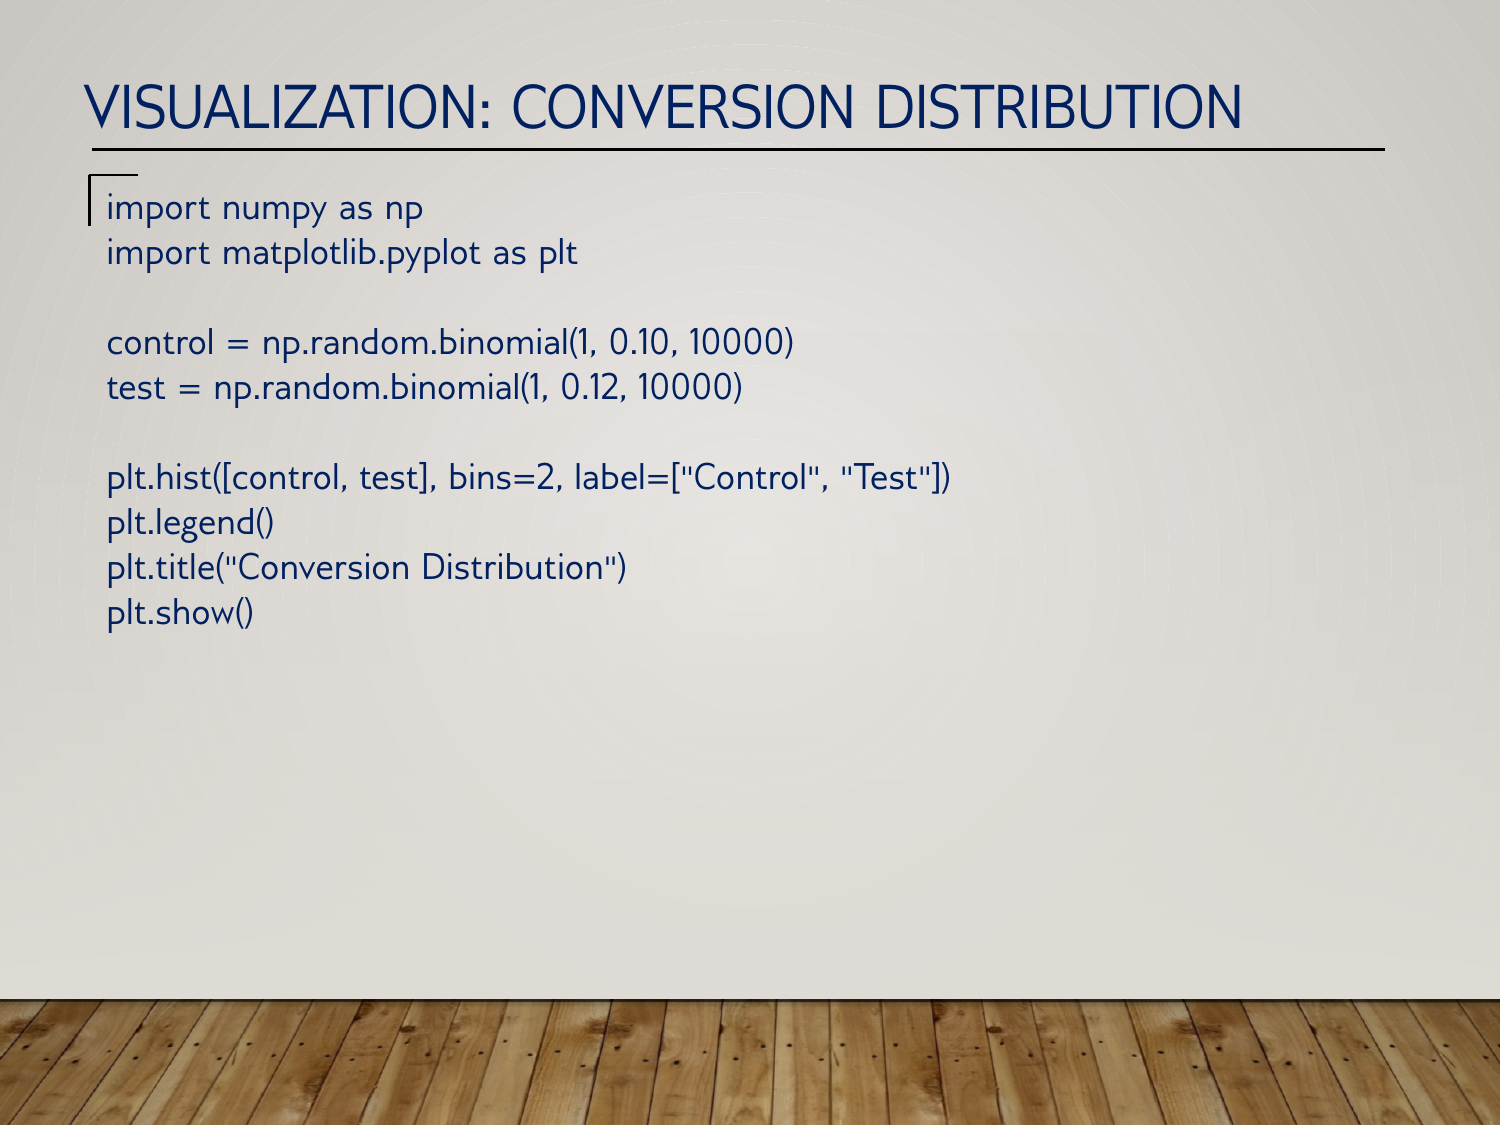

Visualization: Conversion Distribution
import numpy as np
import matplotlib.pyplot as plt

control = np.random.binomial(1, 0.10, 10000)
test = np.random.binomial(1, 0.12, 10000)

plt.hist([control, test], bins=2, label=["Control", "Test"])
plt.legend()
plt.title("Conversion Distribution")
plt.show()